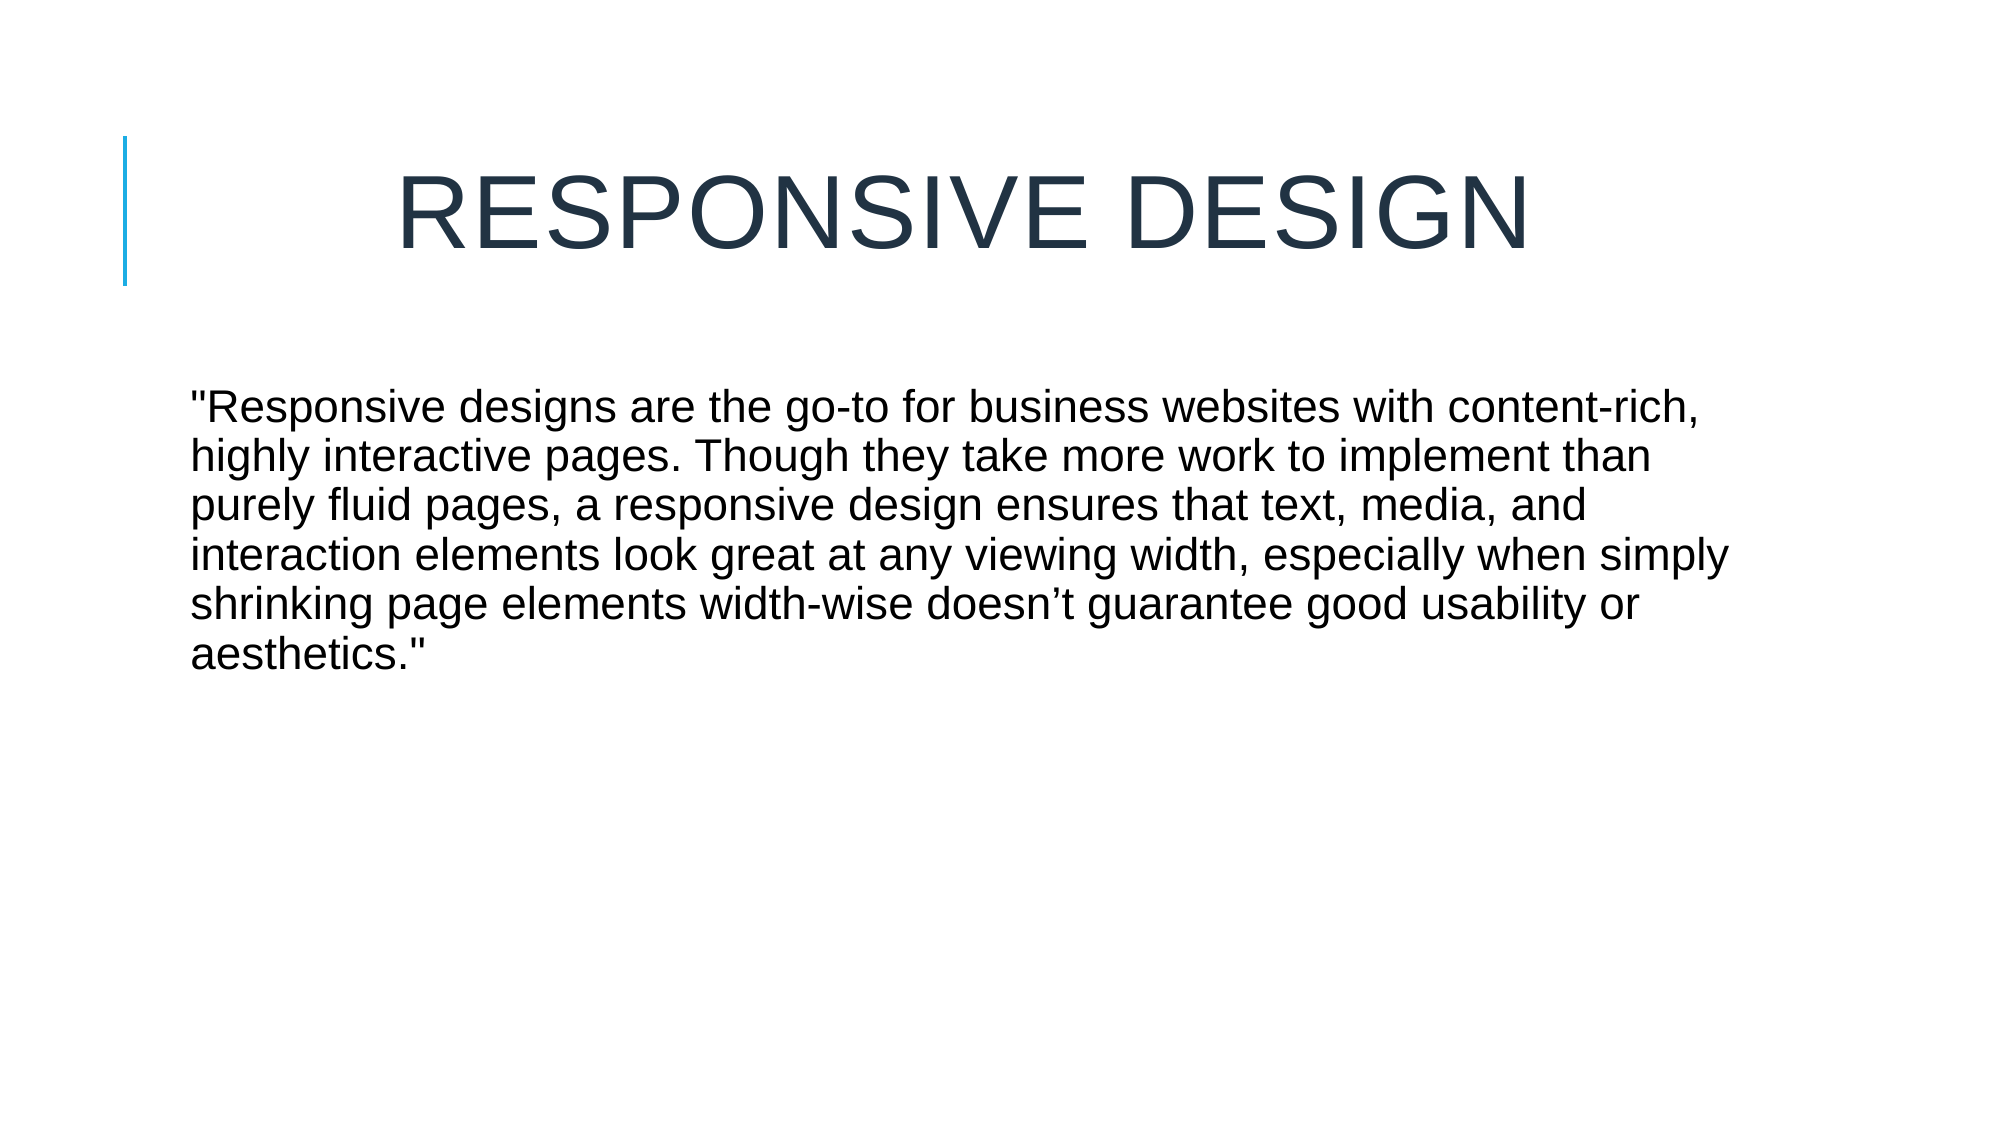

# Responsive Design
"Responsive designs are the go-to for business websites with content-rich, highly interactive pages. Though they take more work to implement than purely fluid pages, a responsive design ensures that text, media, and interaction elements look great at any viewing width, especially when simply shrinking page elements width-wise doesn’t guarantee good usability or aesthetics."